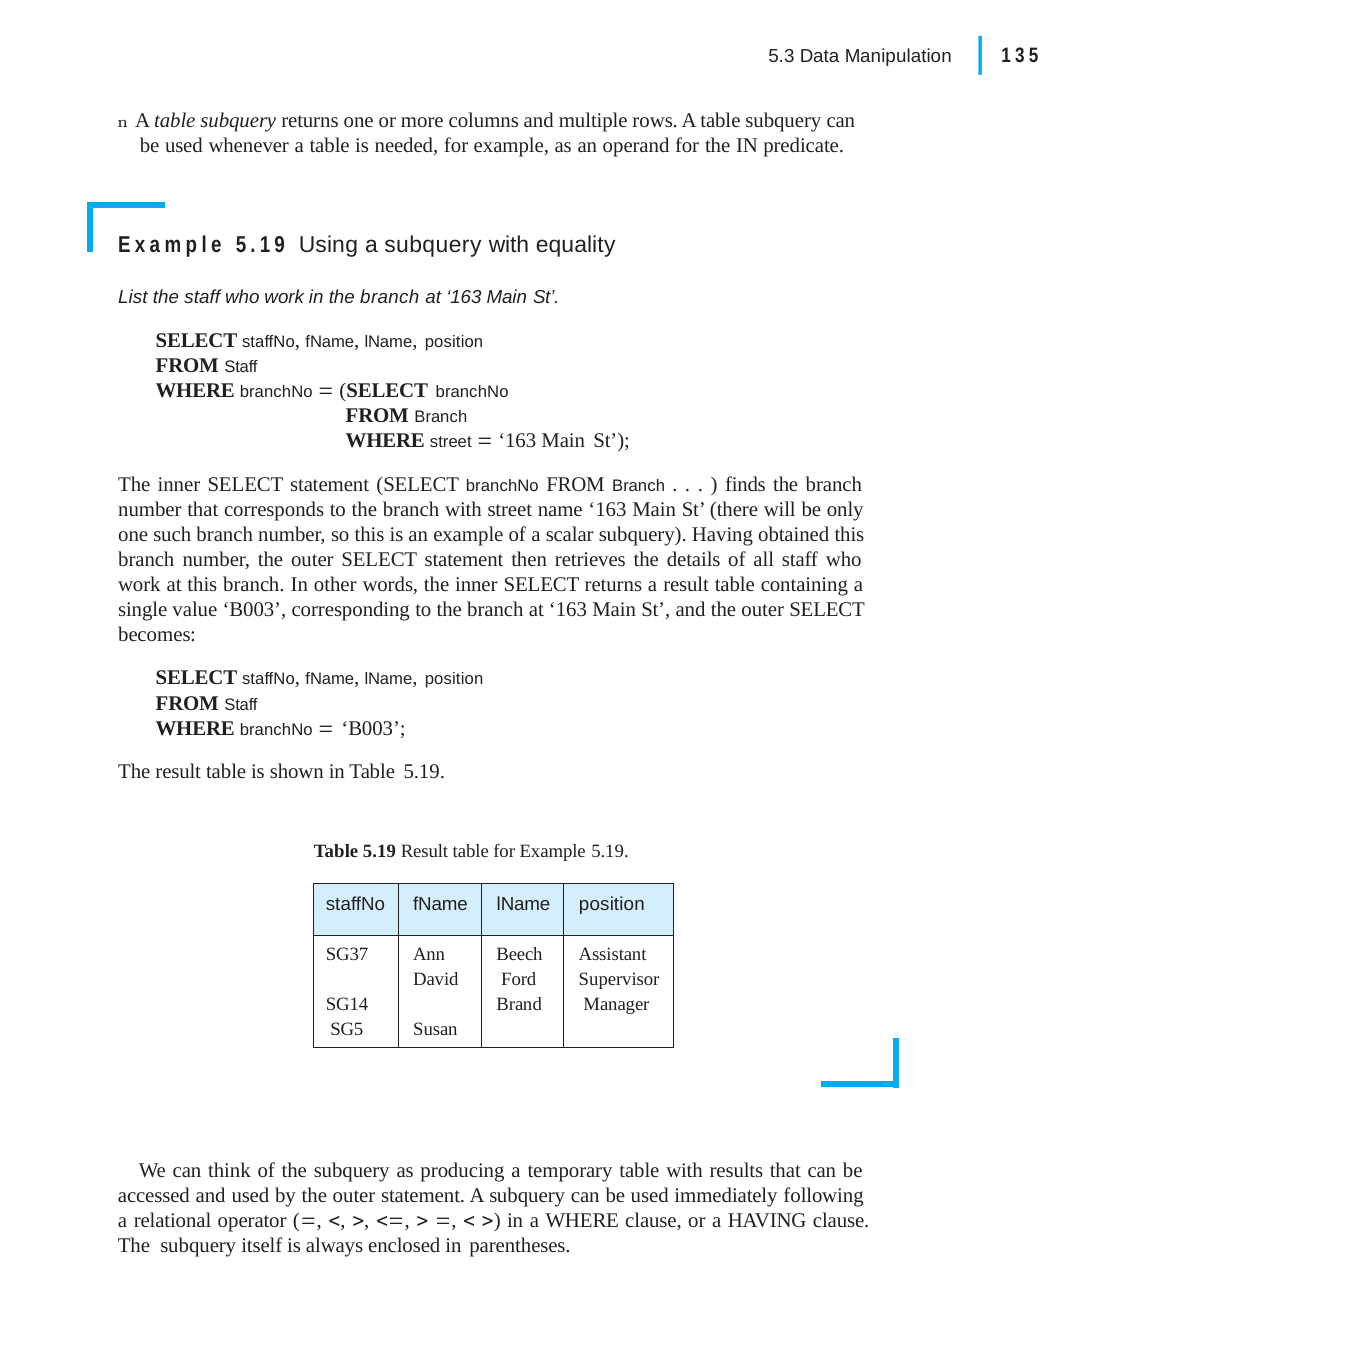

|
135
5.3 Data Manipulation
n A table subquery returns one or more columns and multiple rows. A table subquery can  be used whenever a table is needed, for example, as an operand for the IN predicate.

Example 5.19 Using a subquery with equality

List the staff who work in the branch at ‘163 Main St’.

SELECT staffNo, fName, lName, position
FROM Staff
WHERE branchNo = (SELECT branchNo
FROM Branch
WHERE street = ‘163 Main St’);
The inner SELECT statement (SELECT branchNo FROM Branch . . . ) finds the branch  number that corresponds to the branch with street name ‘163 Main St’ (there will be only  one such branch number, so this is an example of a scalar subquery). Having obtained this  branch number, the outer SELECT statement then retrieves the details of all staff who  work at this branch. In other words, the inner SELECT returns a result table containing a  single value ‘B003’, corresponding to the branch at ‘163 Main St’, and the outer SELECT  becomes:
SELECT staffNo, fName, lName, position
FROM Staff
WHERE branchNo = ‘B003’;
The result table is shown in Table 5.19.
Table 5.19 Result table for Example 5.19.
| staffNo | fName | lName | position |
| --- | --- | --- | --- |
| SG37 SG14 SG5 | Ann David Susan | Beech Ford Brand | Assistant Supervisor Manager |

We can think of the subquery as producing a temporary table with results that can be  accessed and used by the outer statement. A subquery can be used immediately following  a relational operator (=, <, >, <=, > =, < >) in a WHERE clause, or a HAVING clause. The  subquery itself is always enclosed in parentheses.